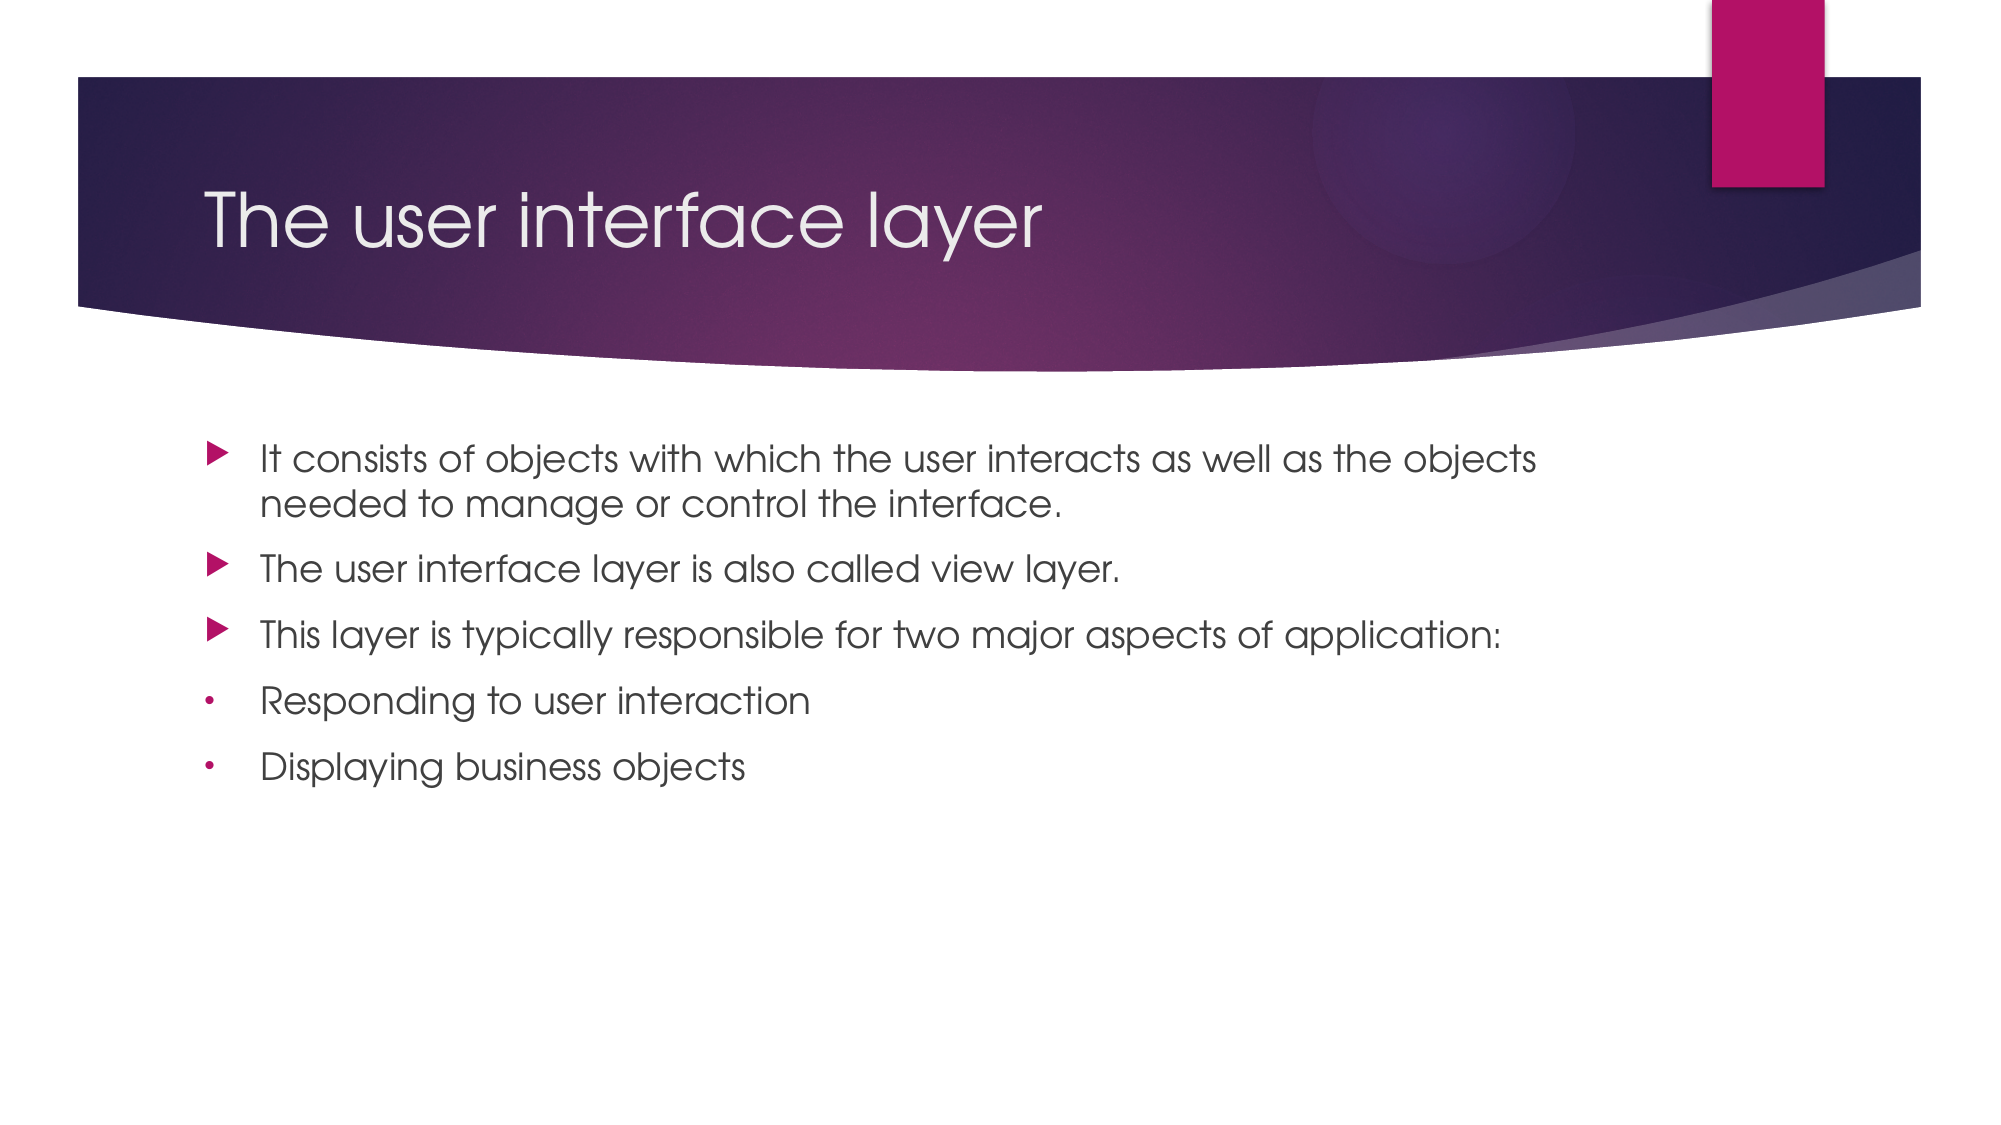

# The user interface layer
It consists of objects with which the user interacts as well as the objects needed to manage or control the interface.
The user interface layer is also called view layer.
This layer is typically responsible for two major aspects of application:
Responding to user interaction
Displaying business objects